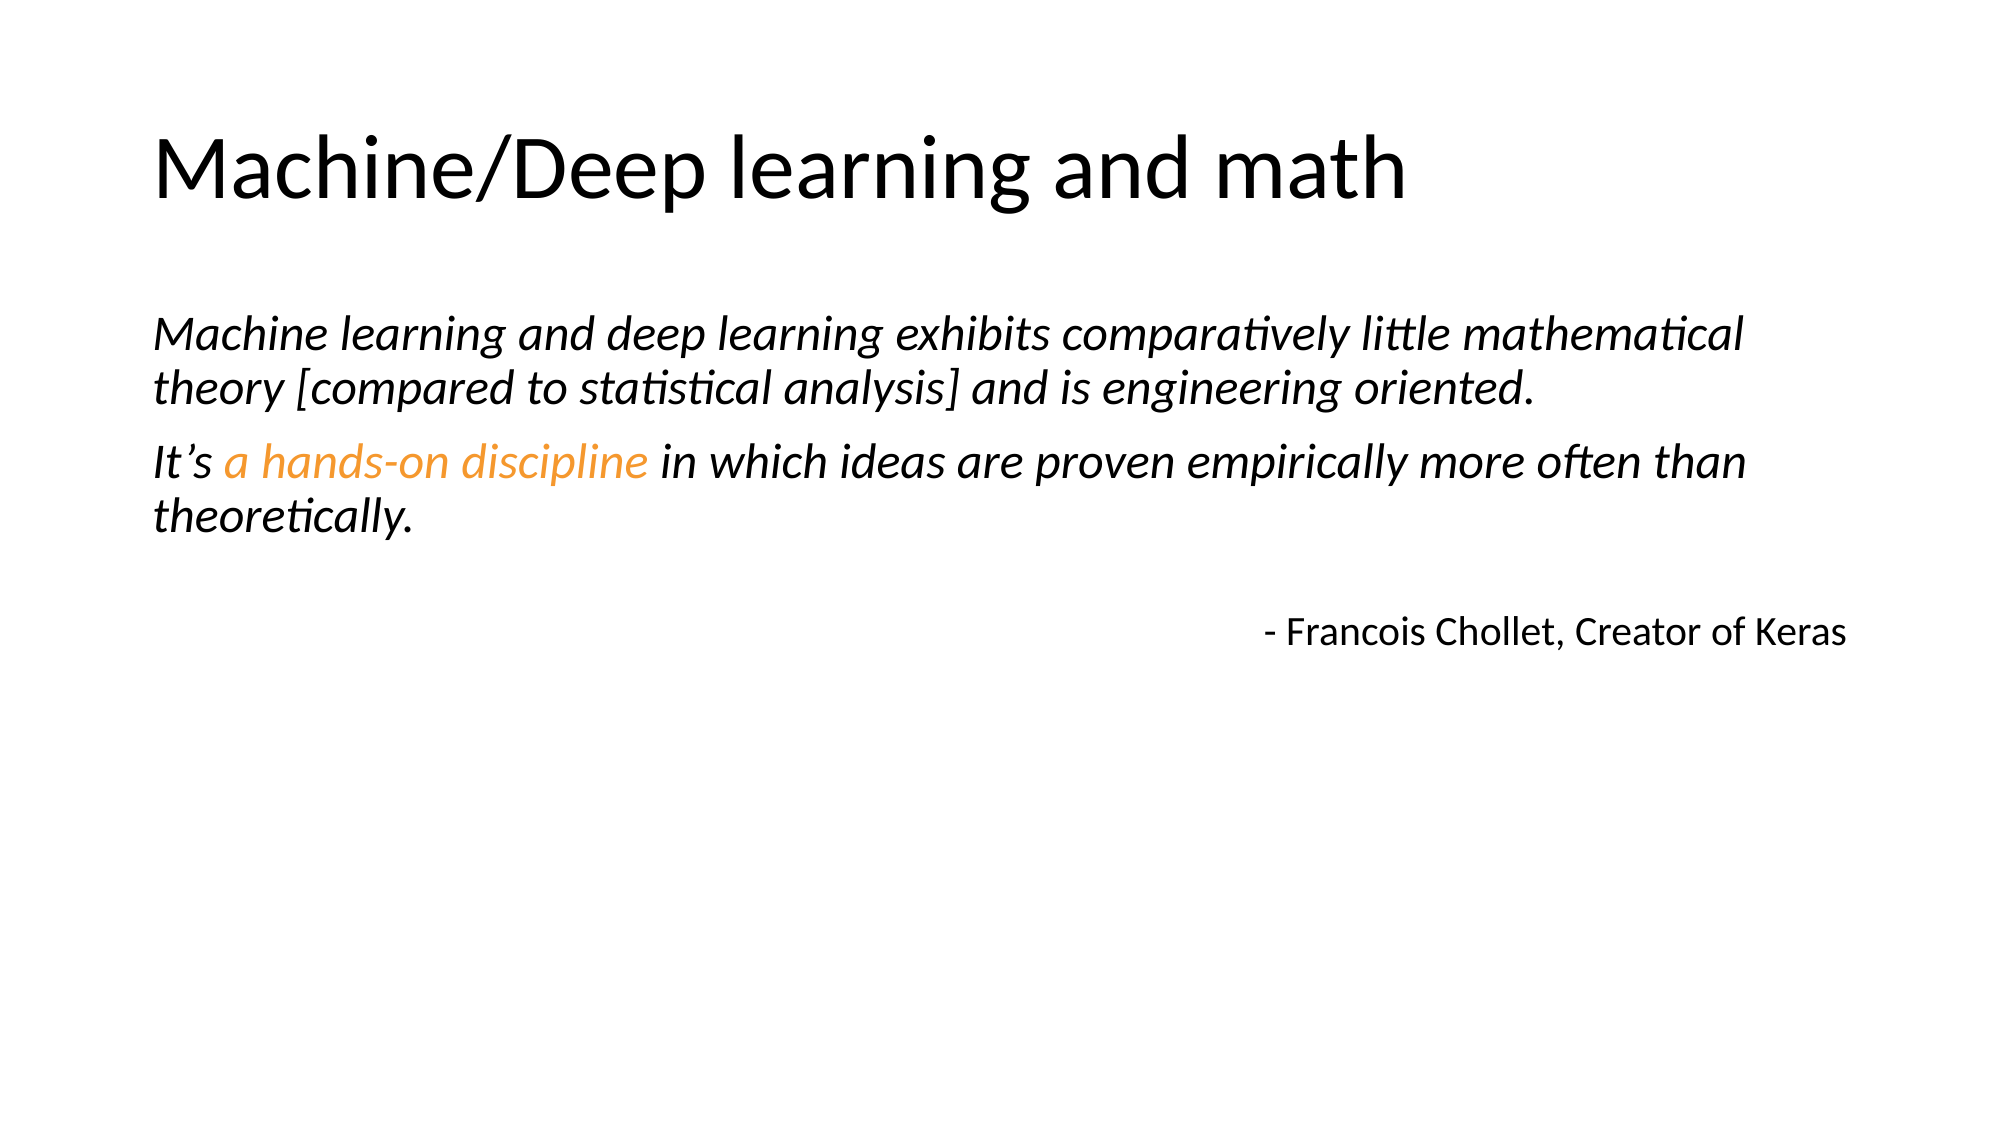

# Machine/Deep learning and math
Machine learning and deep learning exhibits comparatively little mathematical theory [compared to statistical analysis] and is engineering oriented.
It’s a hands-on discipline in which ideas are proven empirically more often than theoretically.
- Francois Chollet, Creator of Keras